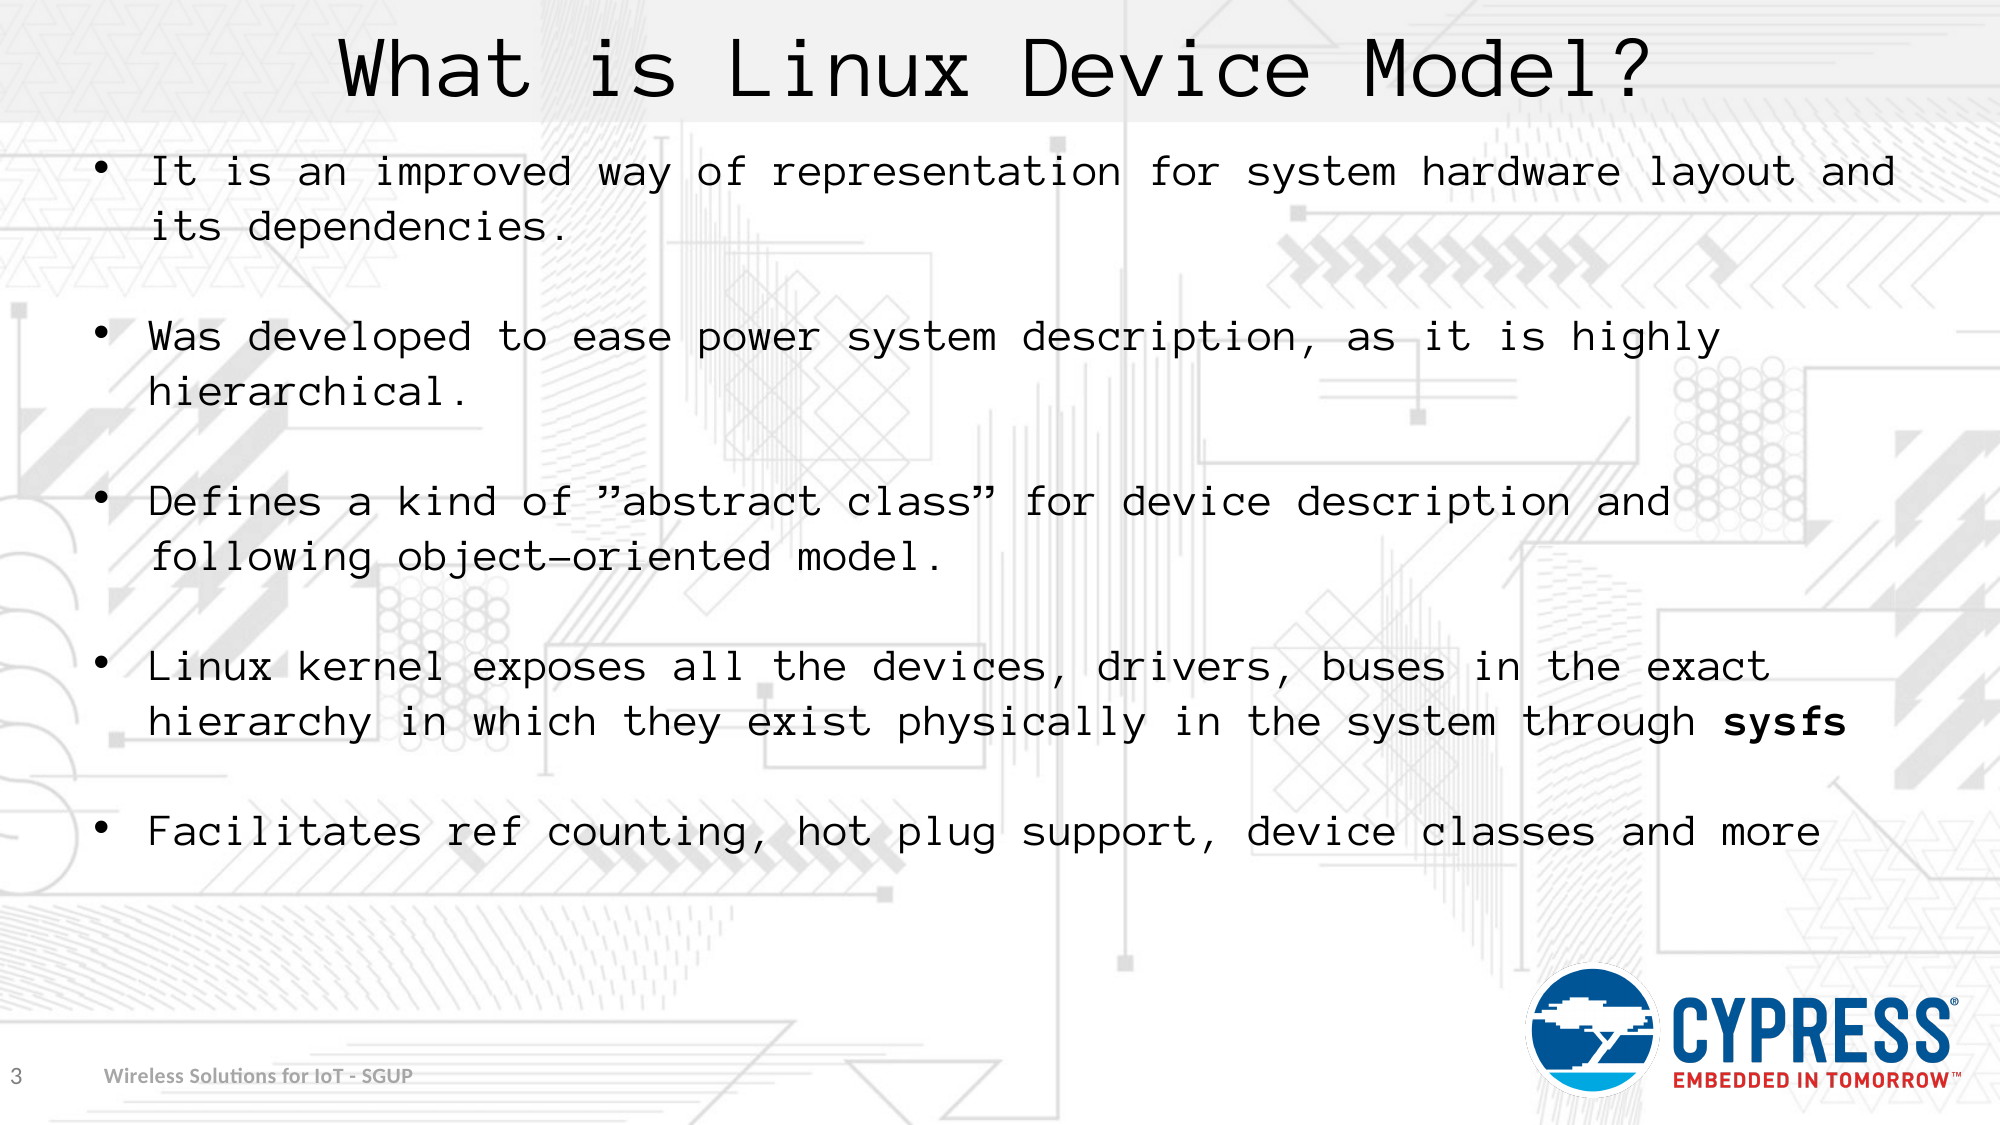

What is Linux Device Model?
It is an improved way of representation for system hardware layout and its dependencies.

Was developed to ease power system description, as it is highly hierarchical.

Defines a kind of ”abstract class” for device description and following object-oriented model.

Linux kernel exposes all the devices, drivers, buses in the exact hierarchy in which they exist physically in the system through sysfs

Facilitates ref counting, hot plug support, device classes and more